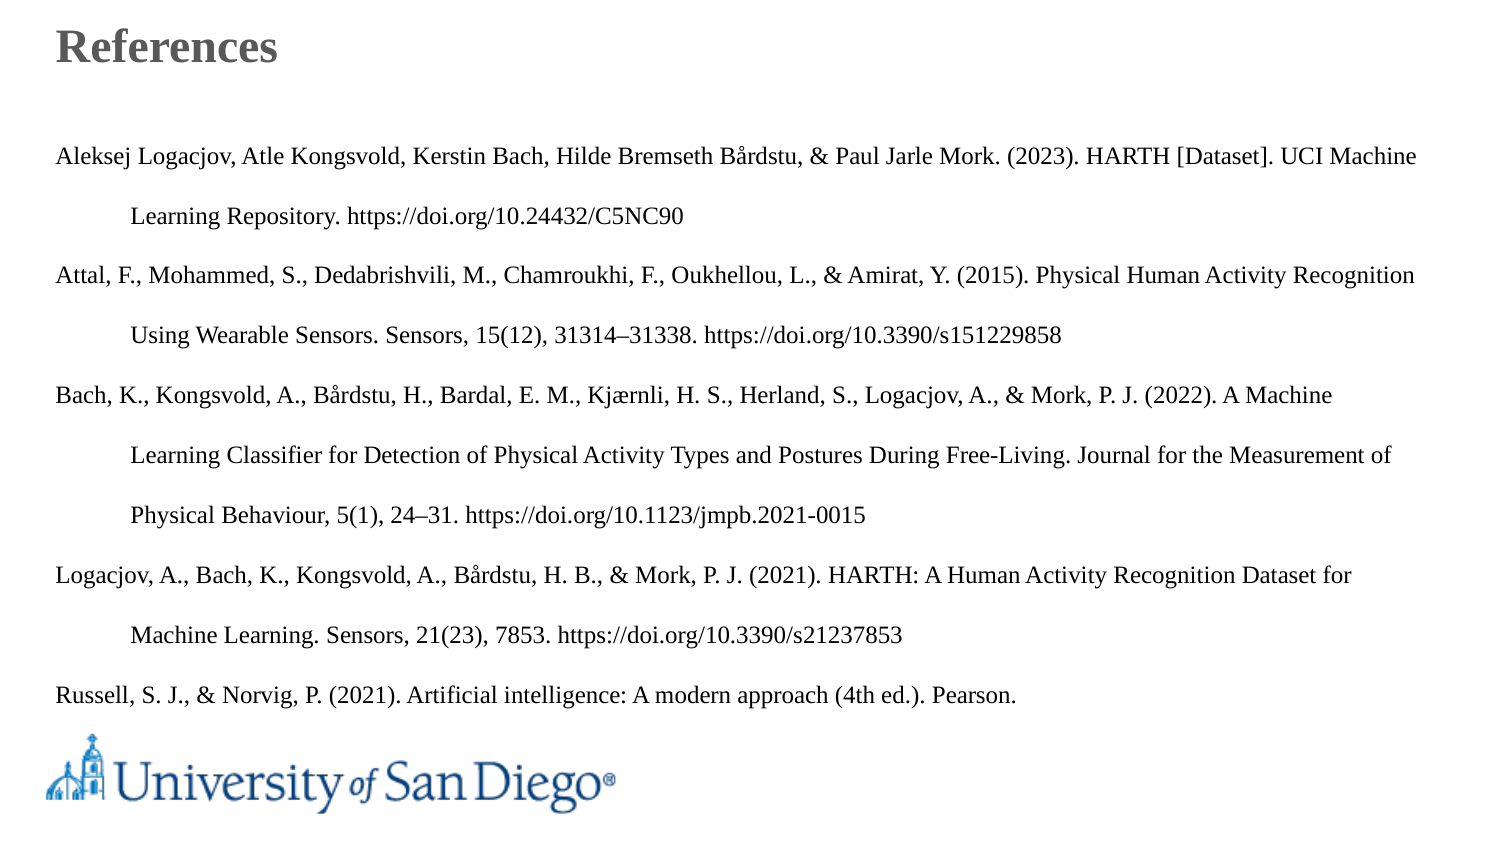

References
Aleksej Logacjov, Atle Kongsvold, Kerstin Bach, Hilde Bremseth Bårdstu, & Paul Jarle Mork. (2023). HARTH [Dataset]. UCI Machine Learning Repository. https://doi.org/10.24432/C5NC90
Attal, F., Mohammed, S., Dedabrishvili, M., Chamroukhi, F., Oukhellou, L., & Amirat, Y. (2015). Physical Human Activity Recognition Using Wearable Sensors. Sensors, 15(12), 31314–31338. https://doi.org/10.3390/s151229858
Bach, K., Kongsvold, A., Bårdstu, H., Bardal, E. M., Kjærnli, H. S., Herland, S., Logacjov, A., & Mork, P. J. (2022). A Machine Learning Classifier for Detection of Physical Activity Types and Postures During Free-Living. Journal for the Measurement of Physical Behaviour, 5(1), 24–31. https://doi.org/10.1123/jmpb.2021-0015
Logacjov, A., Bach, K., Kongsvold, A., Bårdstu, H. B., & Mork, P. J. (2021). HARTH: A Human Activity Recognition Dataset for Machine Learning. Sensors, 21(23), 7853. https://doi.org/10.3390/s21237853
Russell, S. J., & Norvig, P. (2021). Artificial intelligence: A modern approach (4th ed.). Pearson.